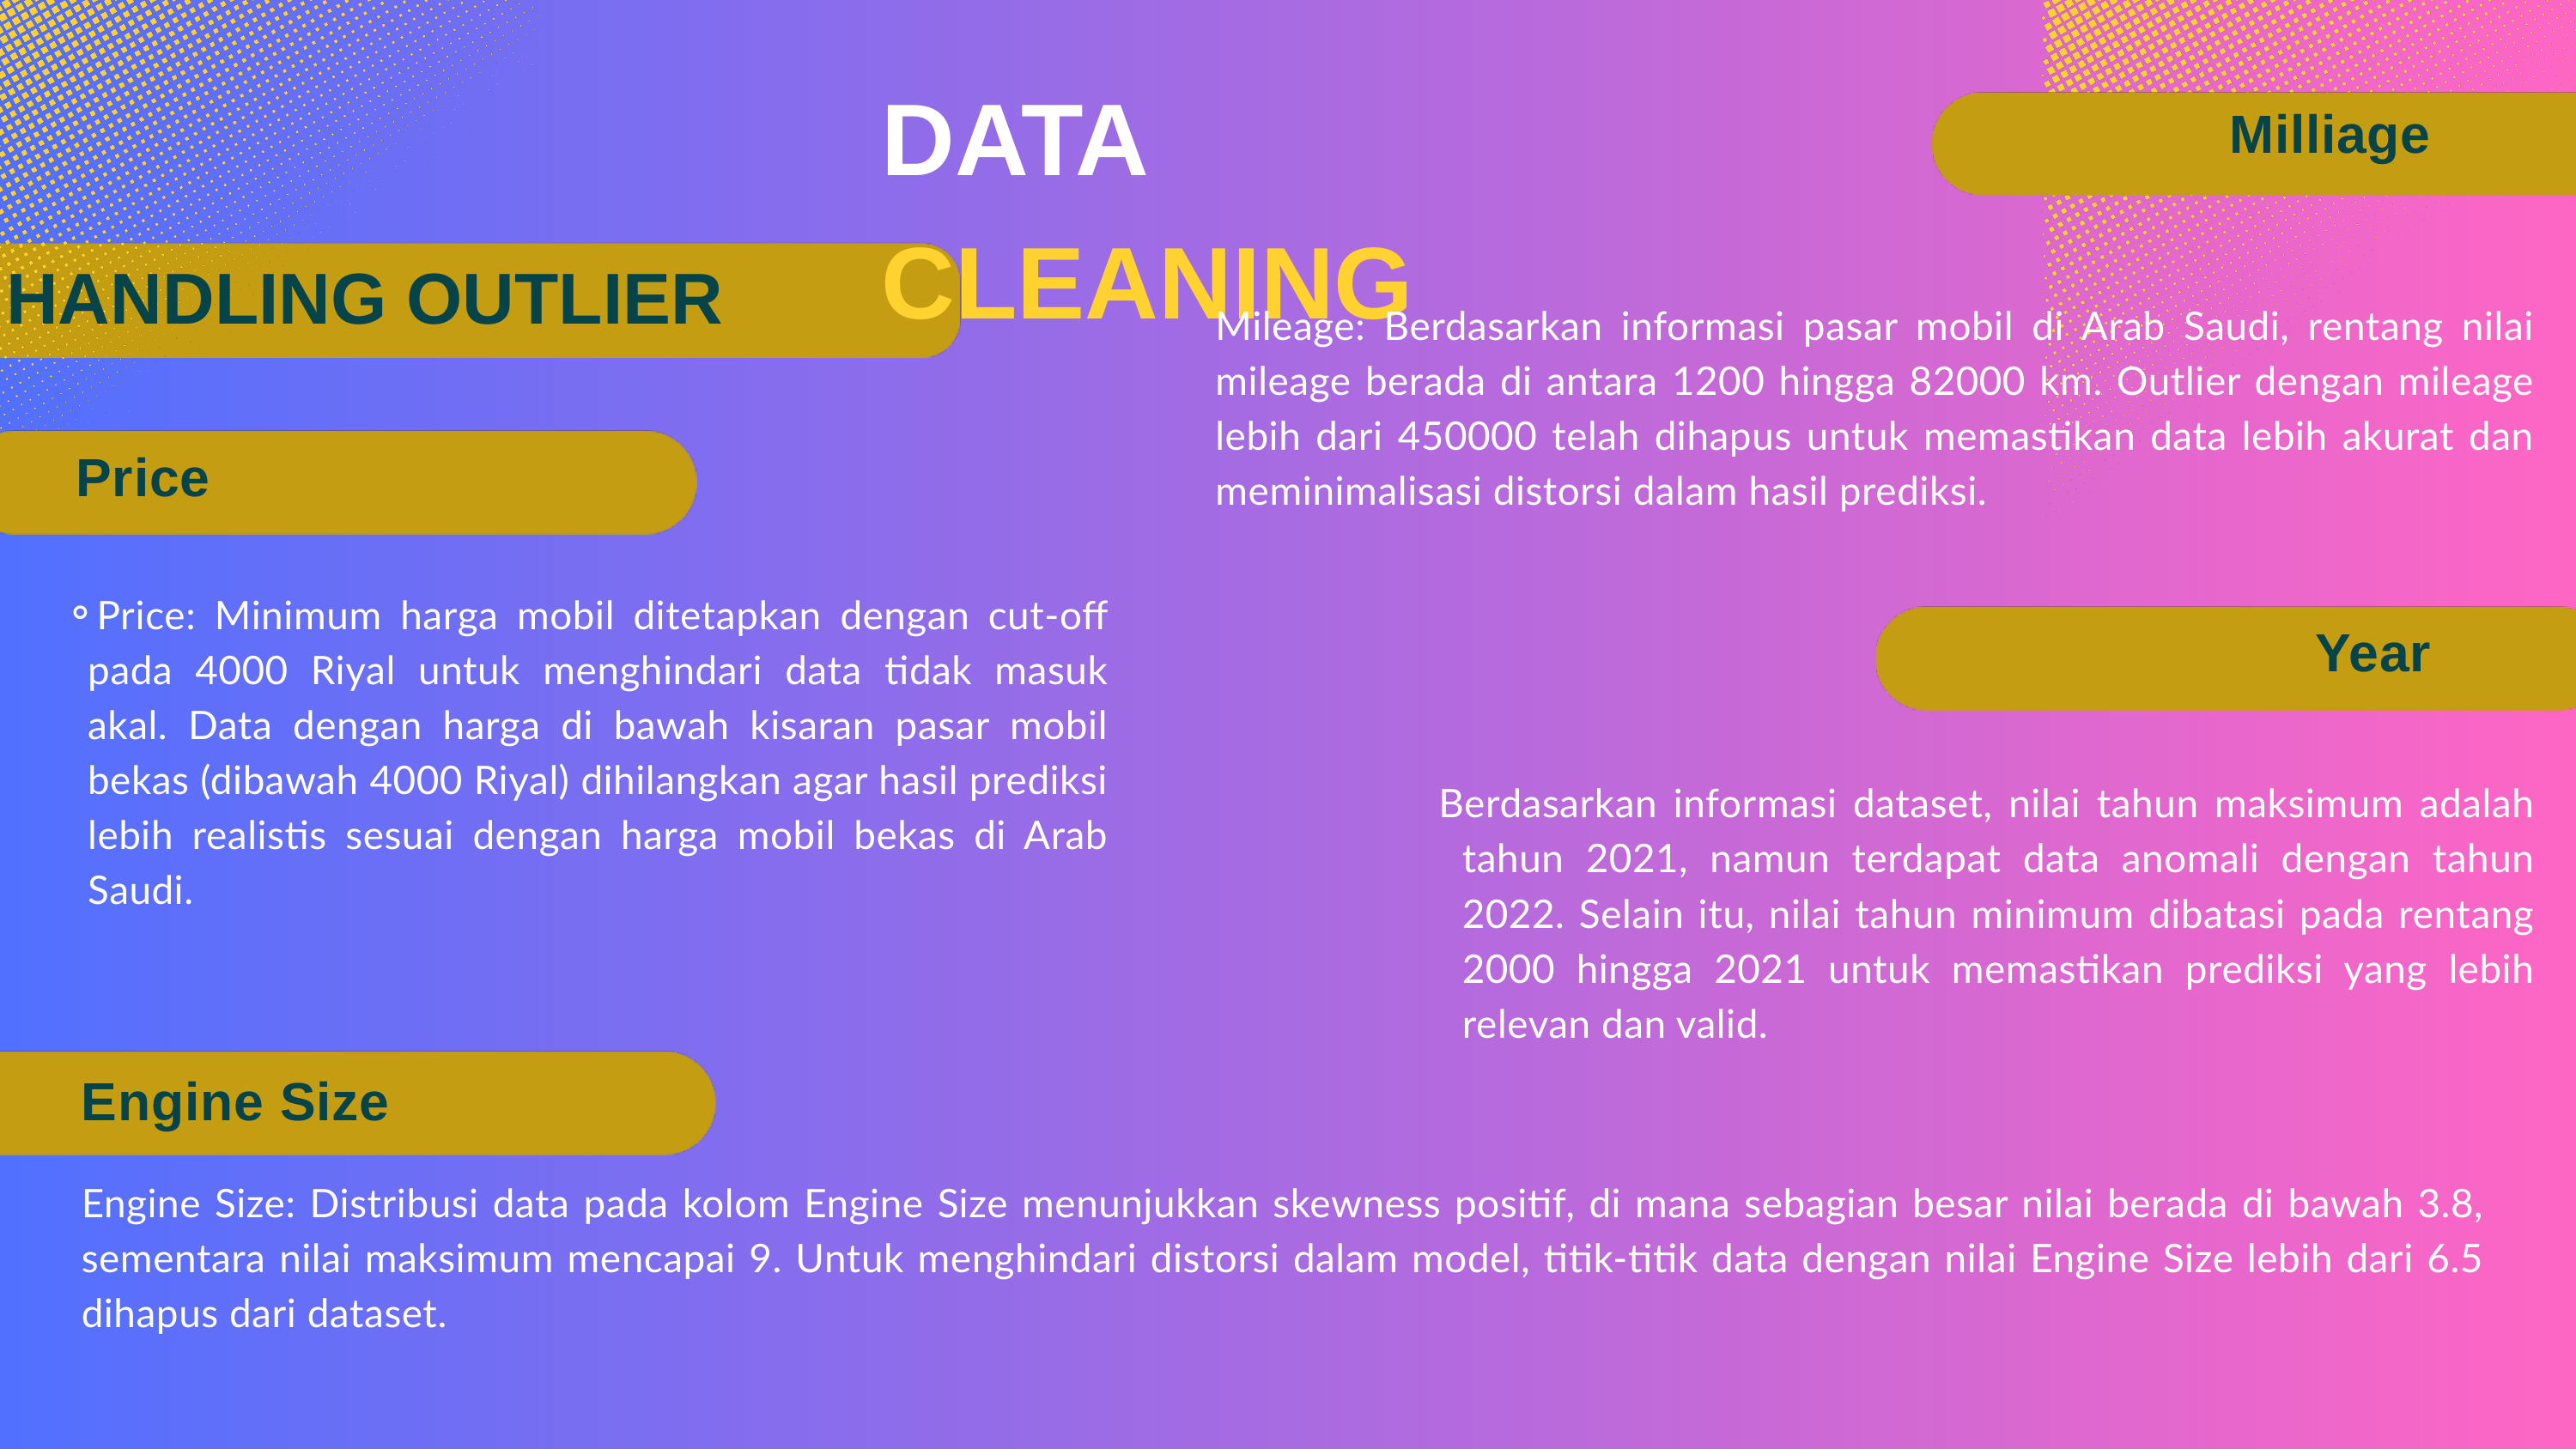

DATA CLEANING

Milliage

HANDLING OUTLIER

Mileage: Berdasarkan informasi pasar mobil di Arab Saudi, rentang nilai mileage berada di antara 1200 hingga 82000 km. Outlier dengan mileage lebih dari 450000 telah dihapus untuk memastikan data lebih akurat dan meminimalisasi distorsi dalam hasil prediksi.

Price
Price: Minimum harga mobil ditetapkan dengan cut-off pada 4000 Riyal untuk menghindari data tidak masuk akal. Data dengan harga di bawah kisaran pasar mobil bekas (dibawah 4000 Riyal) dihilangkan agar hasil prediksi lebih realistis sesuai dengan harga mobil bekas di Arab Saudi.

Year
Berdasarkan informasi dataset, nilai tahun maksimum adalah tahun 2021, namun terdapat data anomali dengan tahun 2022. Selain itu, nilai tahun minimum dibatasi pada rentang 2000 hingga 2021 untuk memastikan prediksi yang lebih relevan dan valid.

Engine Size
Engine Size: Distribusi data pada kolom Engine Size menunjukkan skewness positif, di mana sebagian besar nilai berada di bawah 3.8, sementara nilai maksimum mencapai 9. Untuk menghindari distorsi dalam model, titik-titik data dengan nilai Engine Size lebih dari 6.5 dihapus dari dataset.